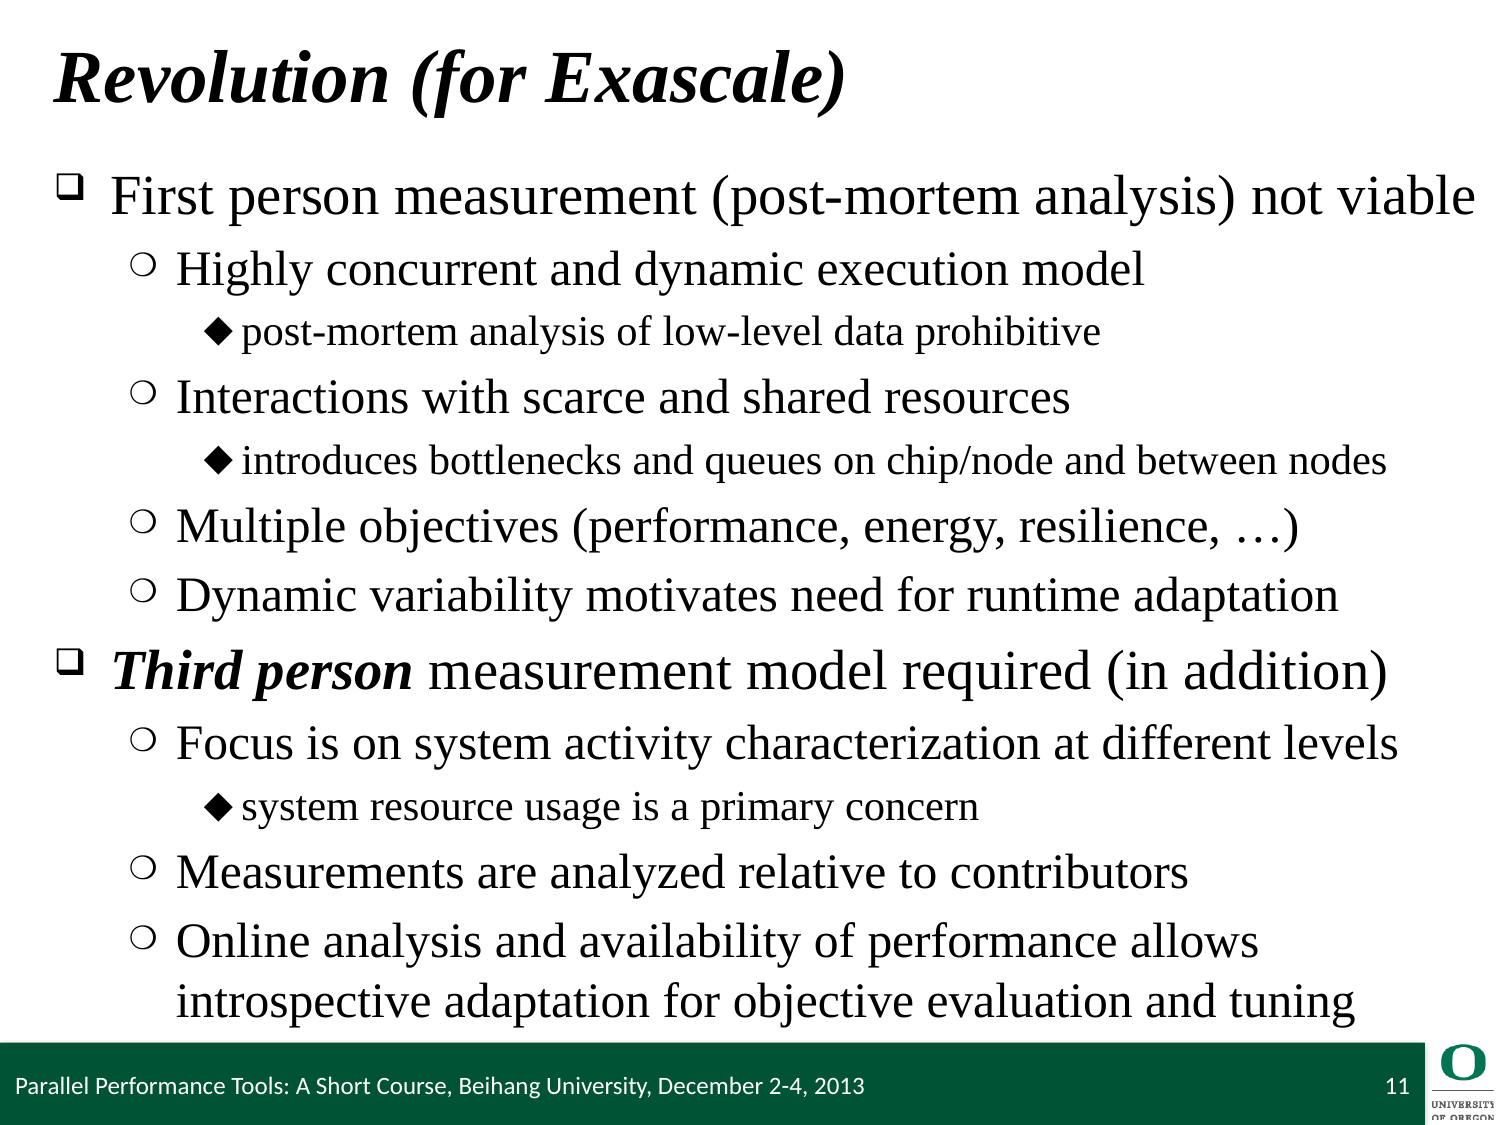

# Revolution (for Exascale)
First person measurement (post-mortem analysis) not viable
Highly concurrent and dynamic execution model
post-mortem analysis of low-level data prohibitive
Interactions with scarce and shared resources
introduces bottlenecks and queues on chip/node and between nodes
Multiple objectives (performance, energy, resilience, …)
Dynamic variability motivates need for runtime adaptation
Third person measurement model required (in addition)
Focus is on system activity characterization at different levels
system resource usage is a primary concern
Measurements are analyzed relative to contributors
Online analysis and availability of performance allows introspective adaptation for objective evaluation and tuning
Parallel Performance Tools: A Short Course, Beihang University, December 2-4, 2013
11